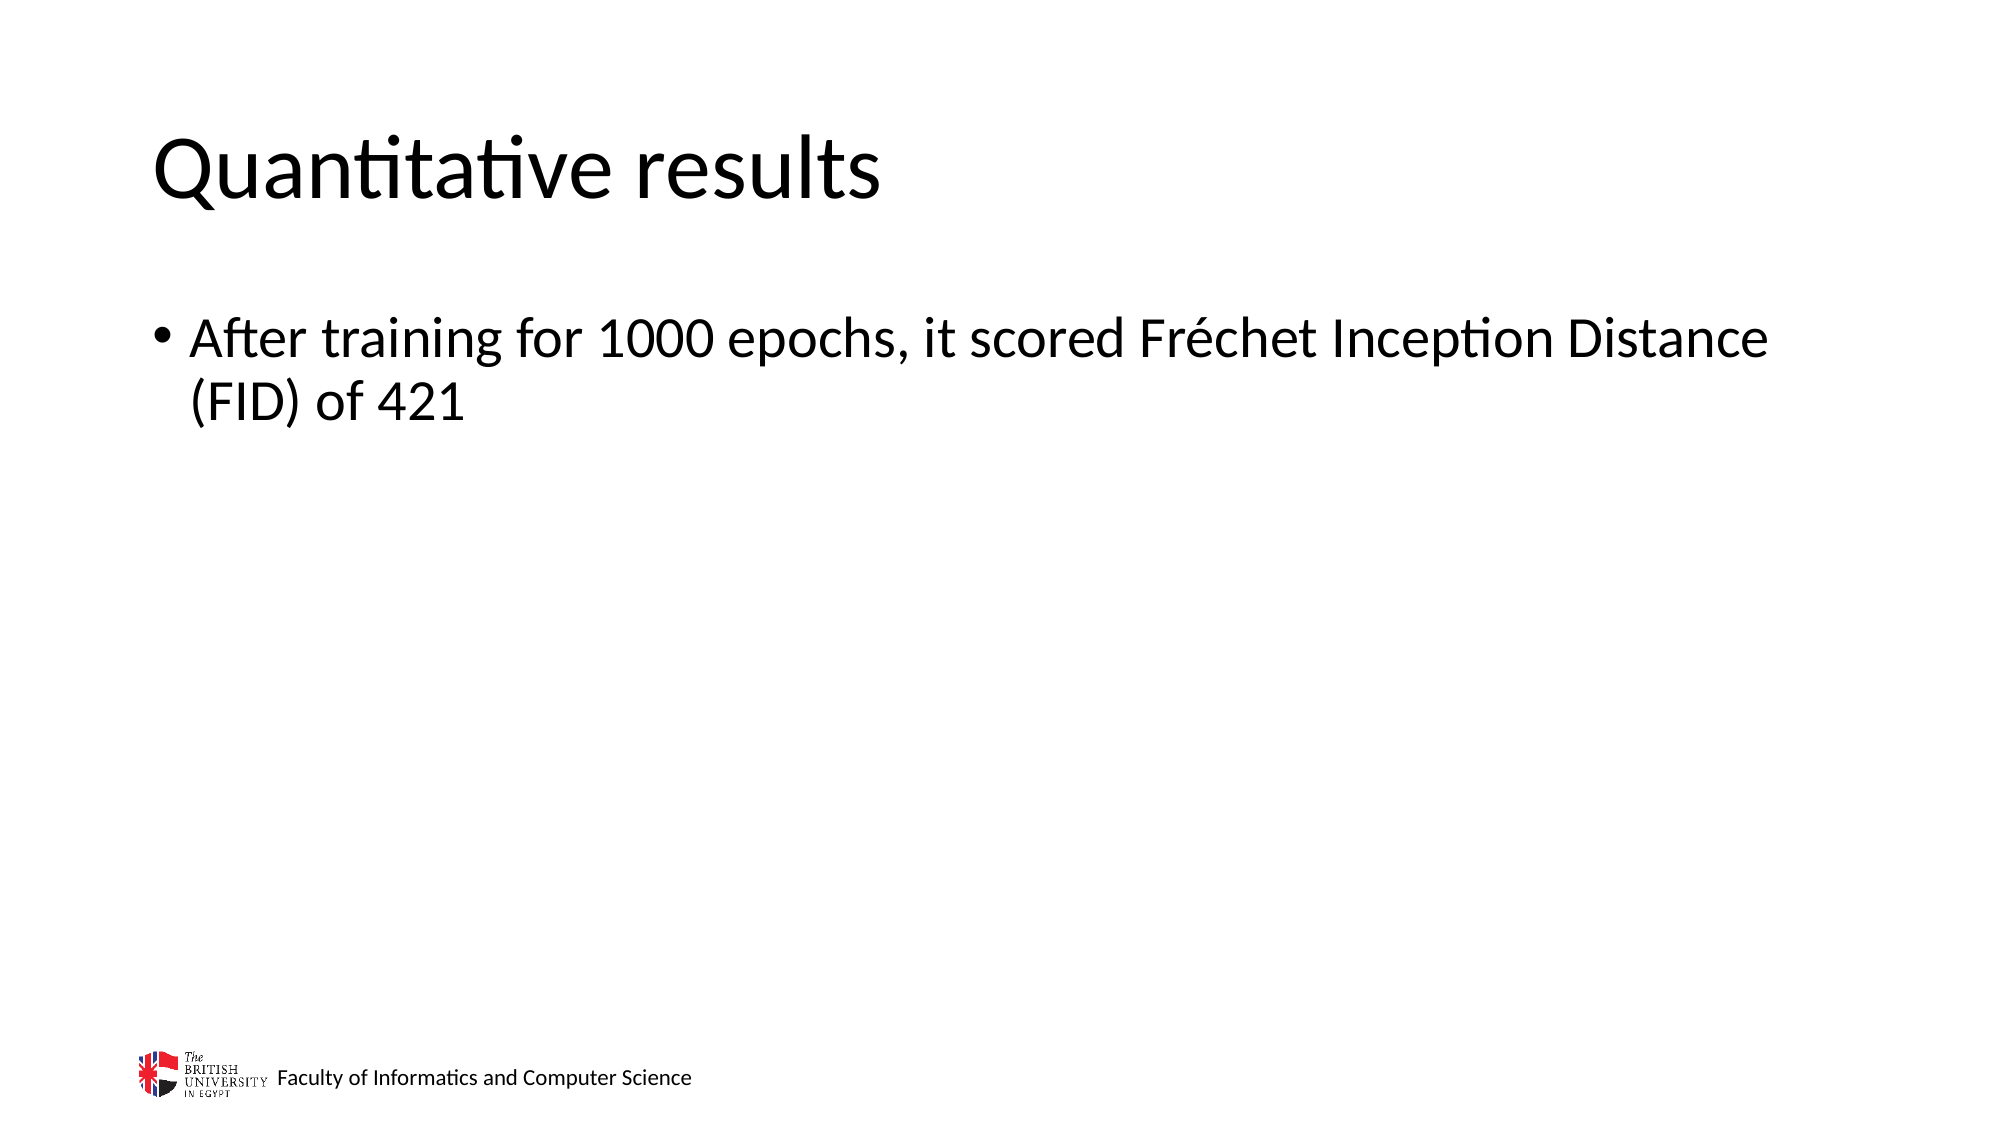

# Quantitative results
After training for 1000 epochs, it scored Fréchet Inception Distance (FID) of 421